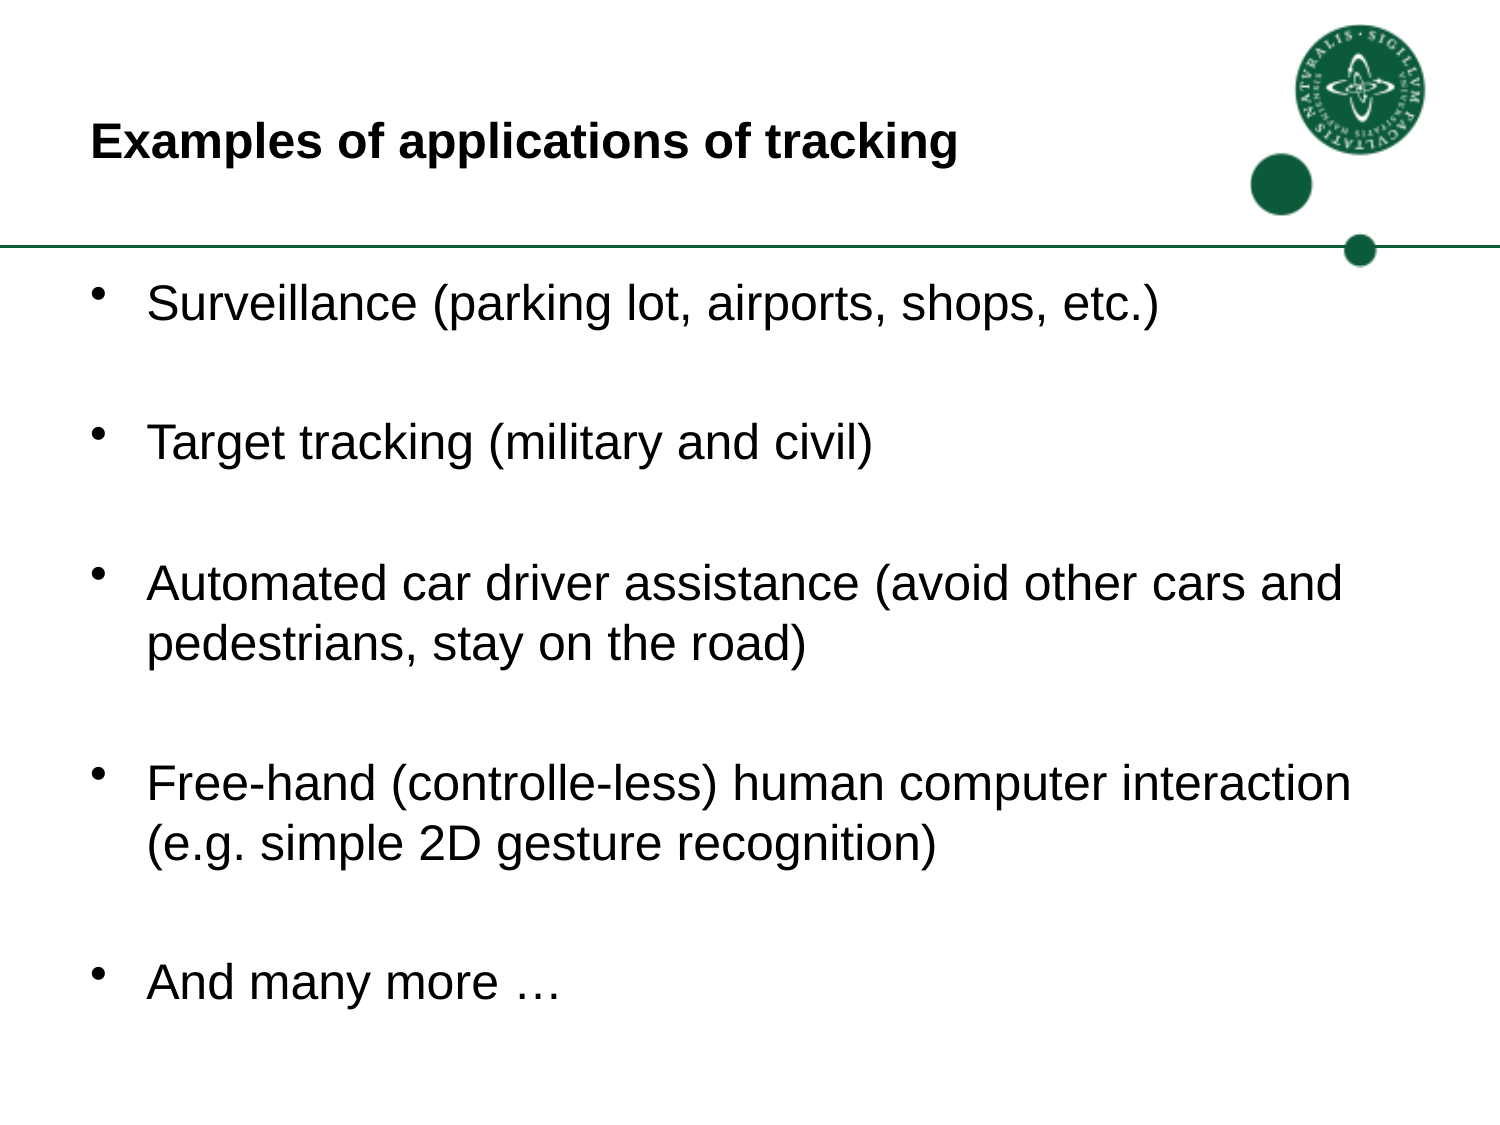

# Examples of applications of tracking
Surveillance (parking lot, airports, shops, etc.)

Target tracking (military and civil)

Automated car driver assistance (avoid other cars and pedestrians, stay on the road)

Free-hand (controlle-less) human computer interaction (e.g. simple 2D gesture recognition)

And many more …